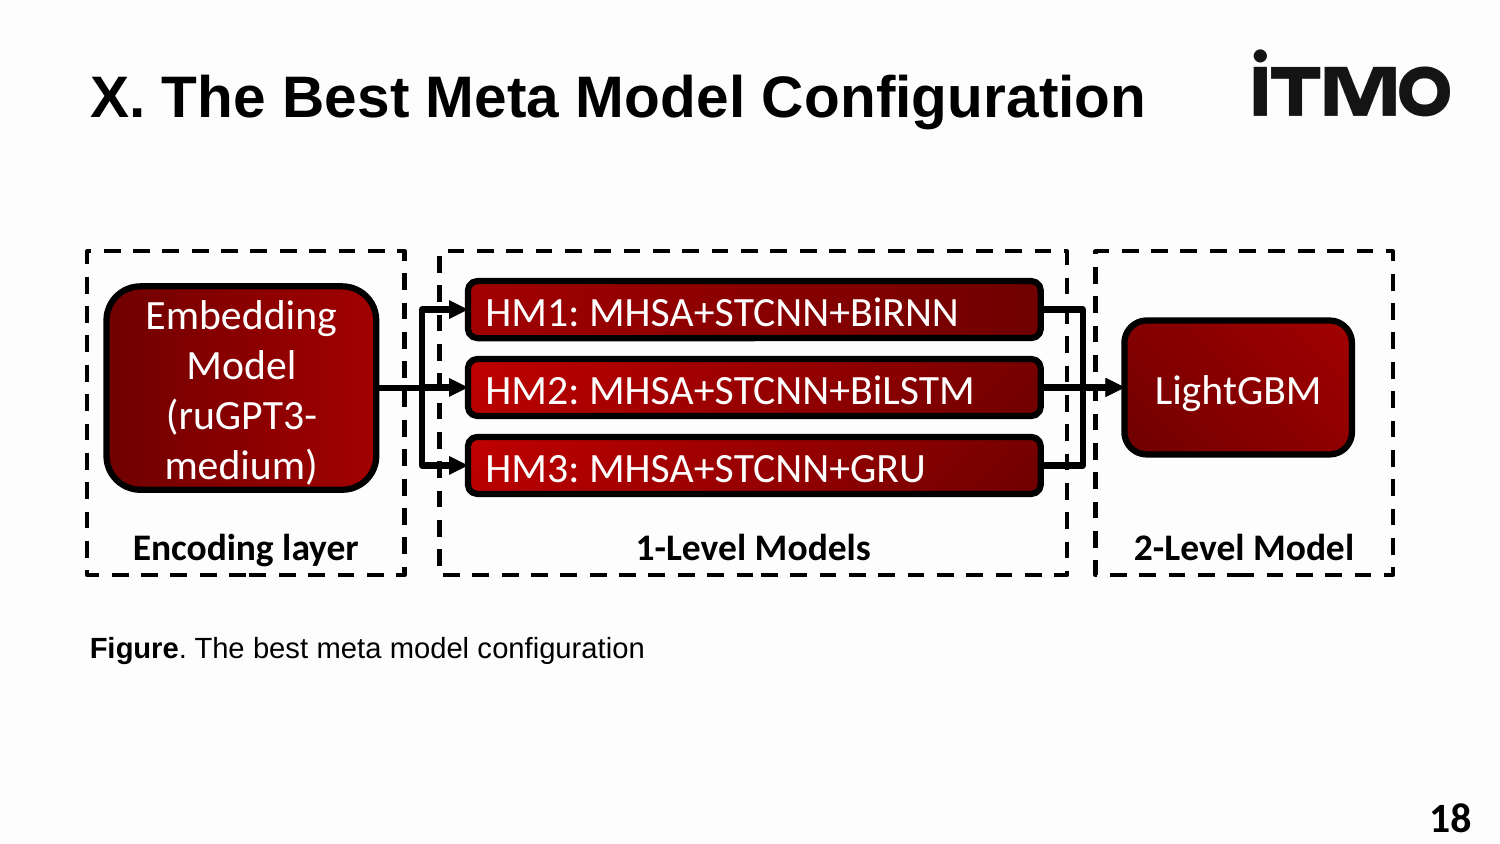

# X. The Best Meta Model Configuration
Encoding layer
1-Level Models
2-Level Model
HM1: MHSA+STCNN+BiRNN
Embedding Model
(ruGPT3-medium)
LightGBM
HM2: MHSA+STCNN+BiLSTM
HM3: MHSA+STCNN+GRU
Figure. The best meta model configuration
18